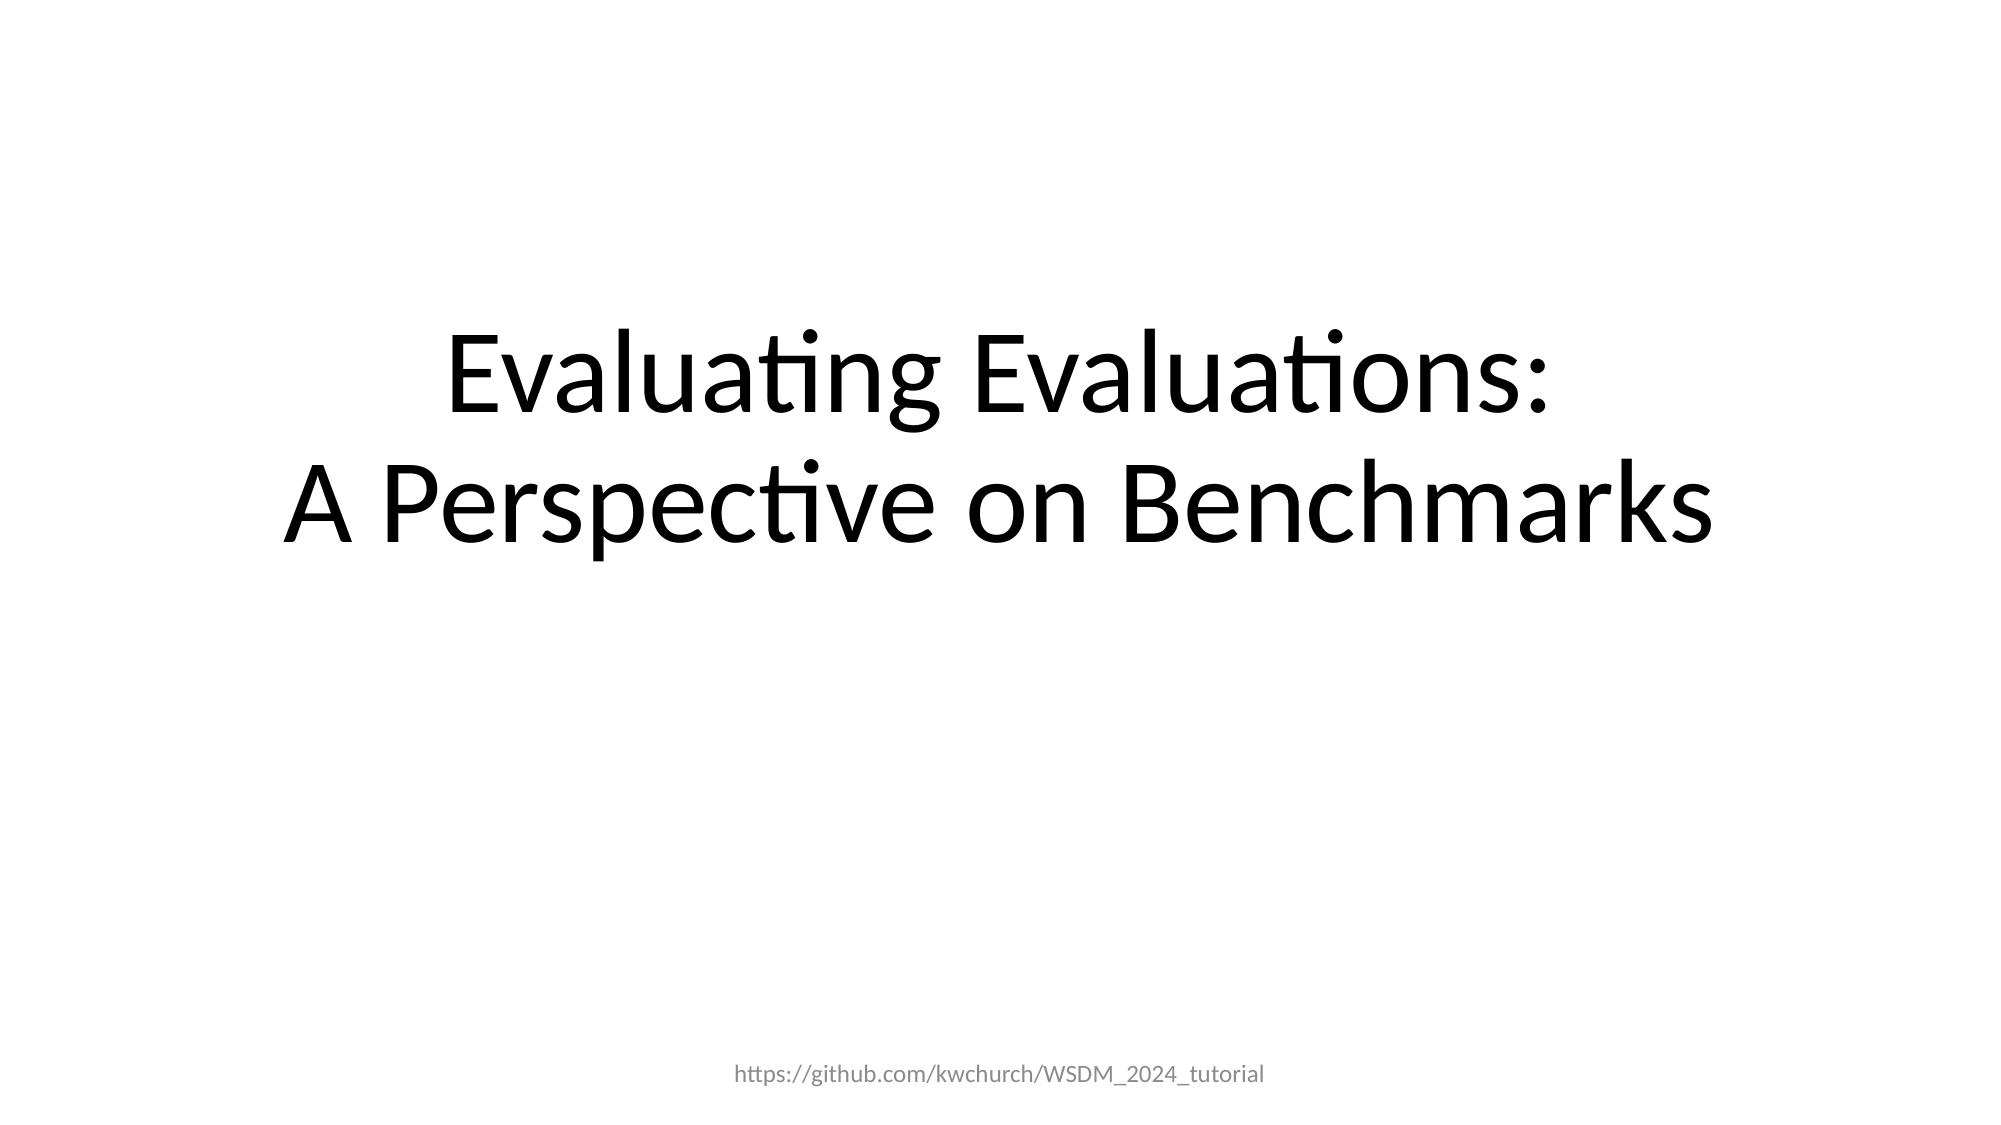

# Evaluating Evaluations: A Perspective on Benchmarks

https://github.com/kwchurch/WSDM_2024_tutorial